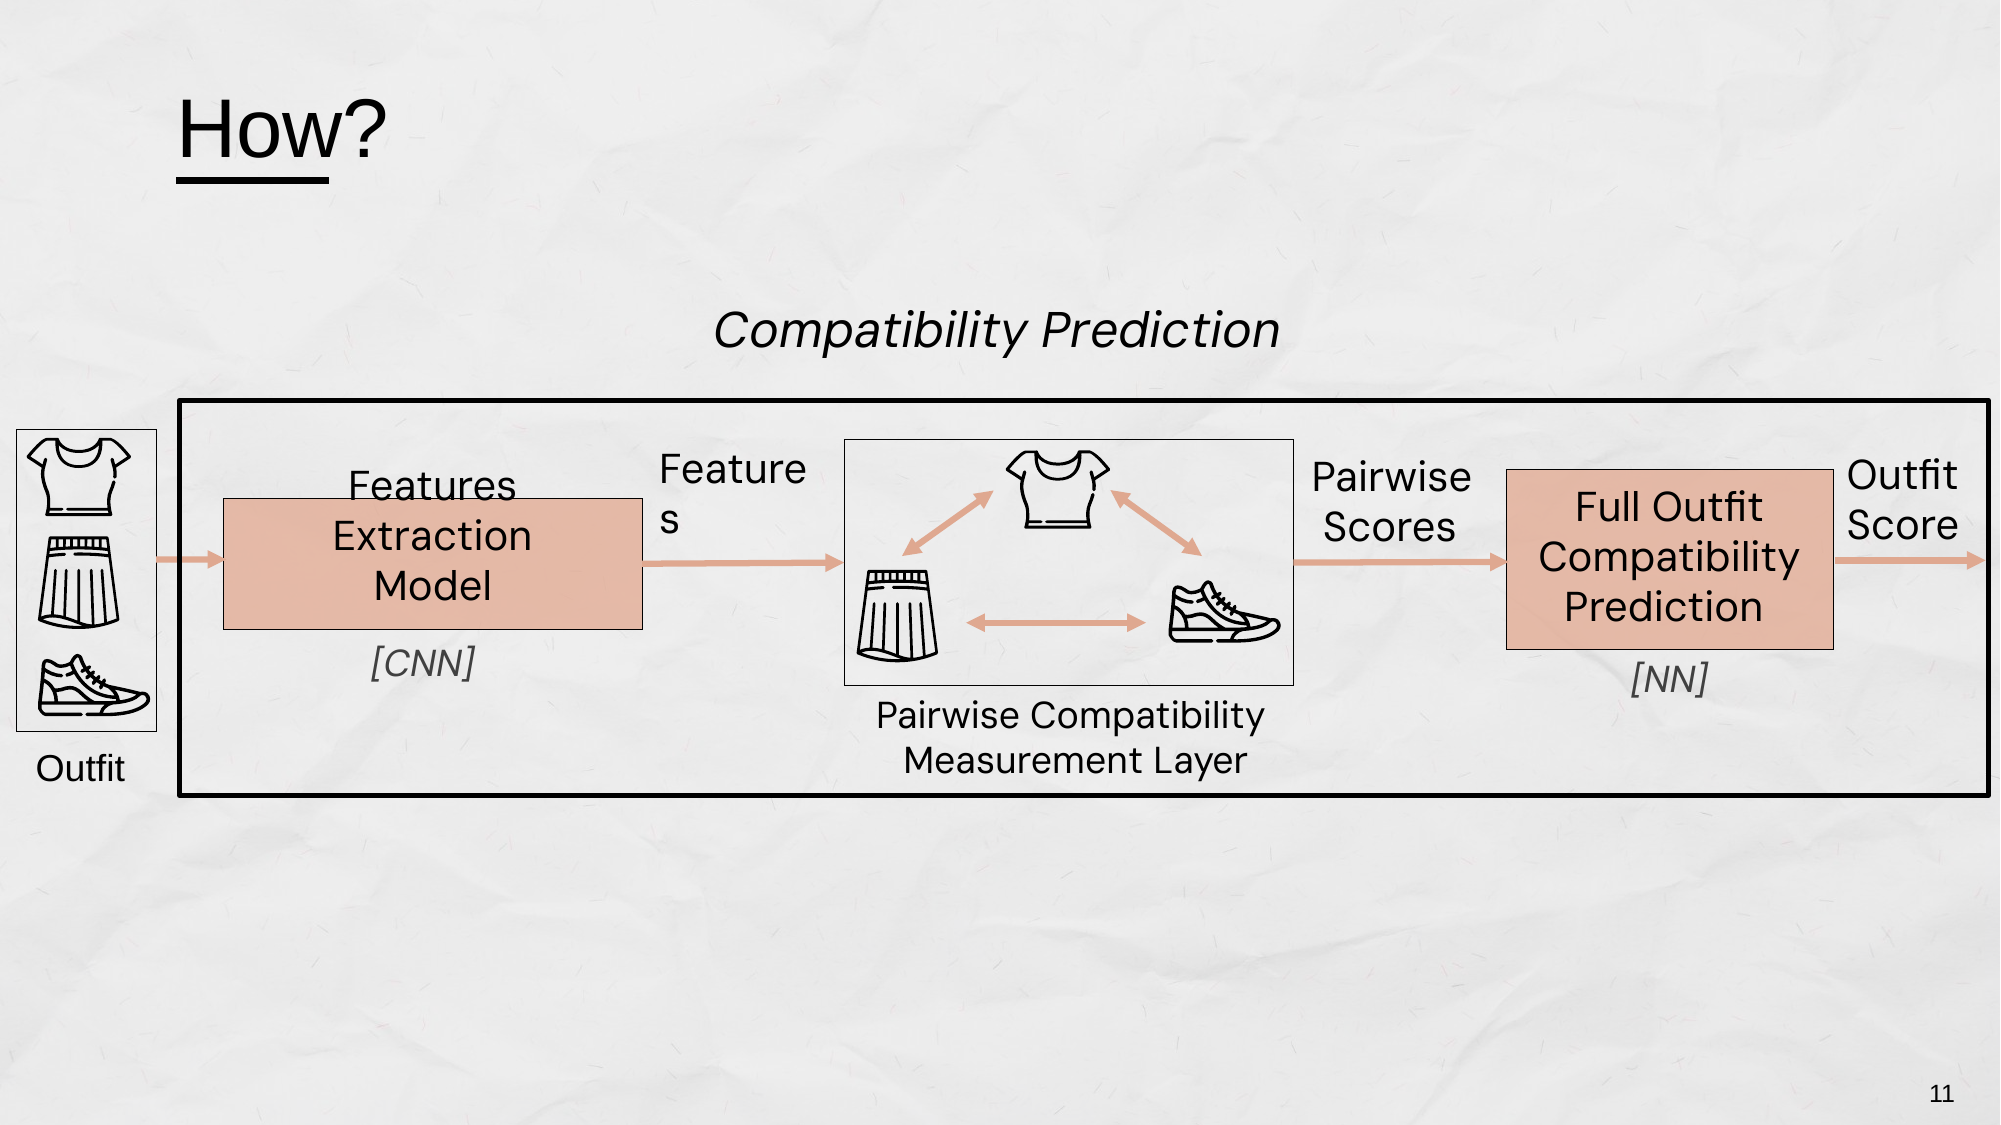

# How?
Compatibility Prediction

Outfit
Score

Pairwise
 Scores

Full Outfit Compatibility Prediction
Features
Features Extraction
Model

[CNN]
[NN]

Pairwise Compatibility  Measurement Layer
Outfit
11